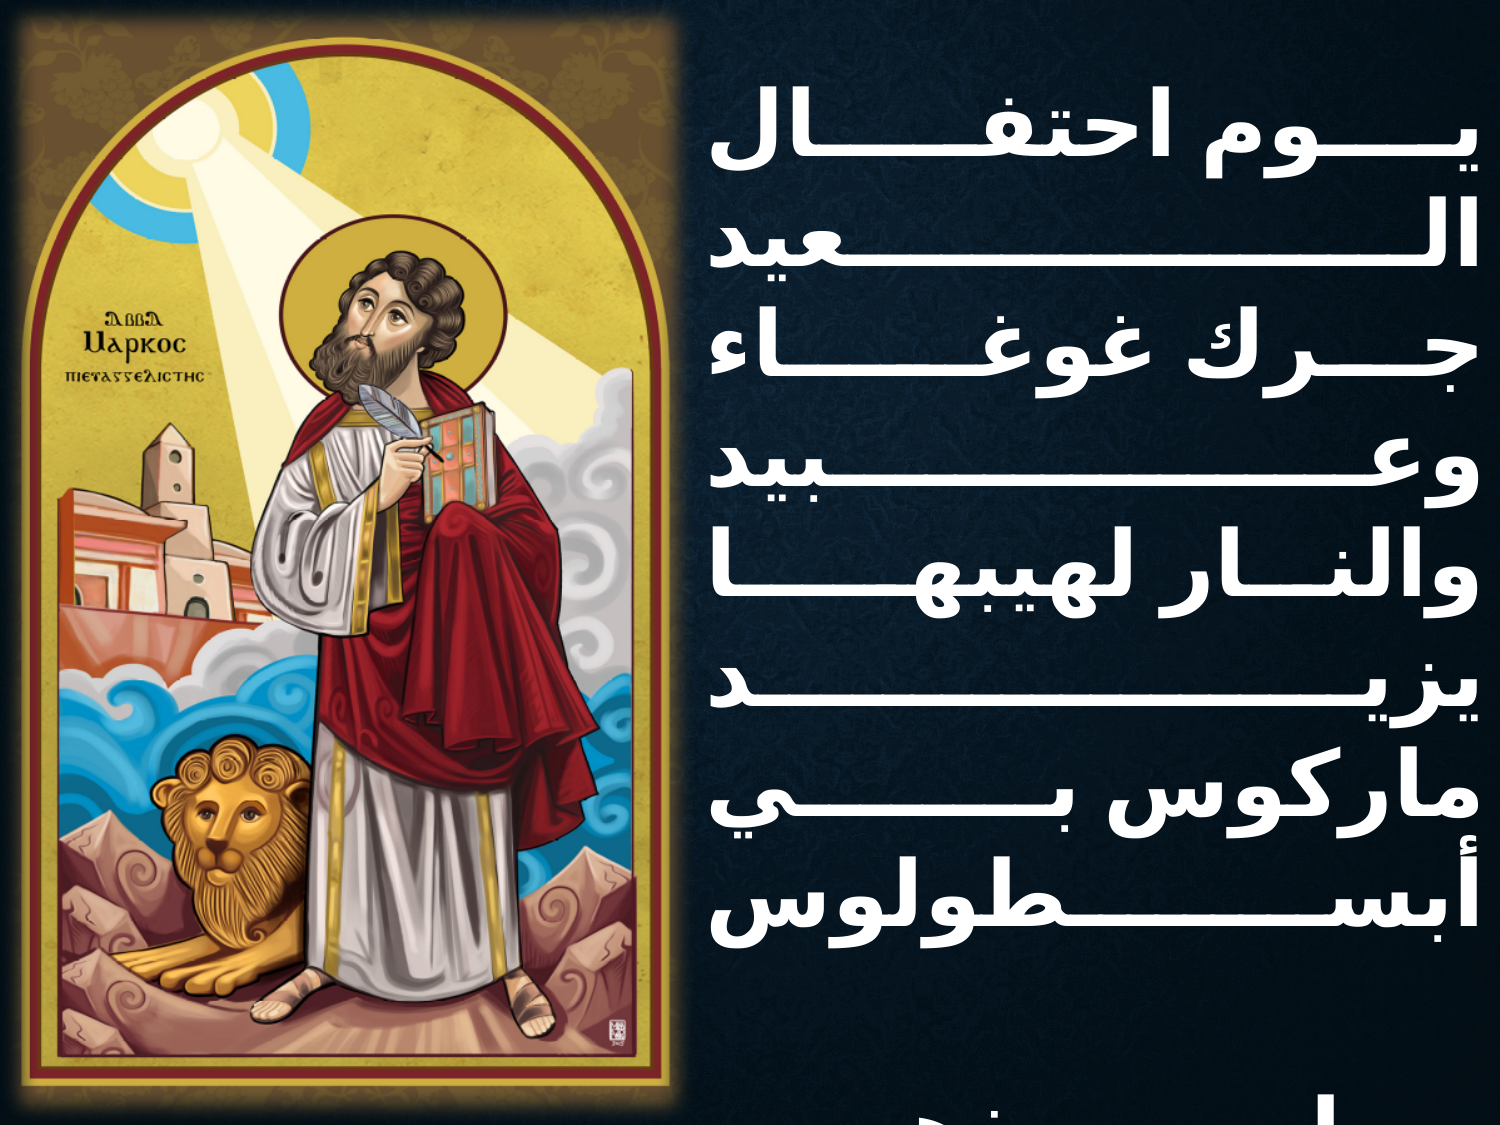

يــــوم احتفـــــال الــــعيد
جـرك غوغــــاء وعـــبيد
والنــار لهيبهـــــا يزيــــد
ماركوس بي أبسطولوس
يا من ذهب للسماء
والسحاب يحمل مياه
تطفئ نار الأثمه
ماركوس بي أبسطولوس